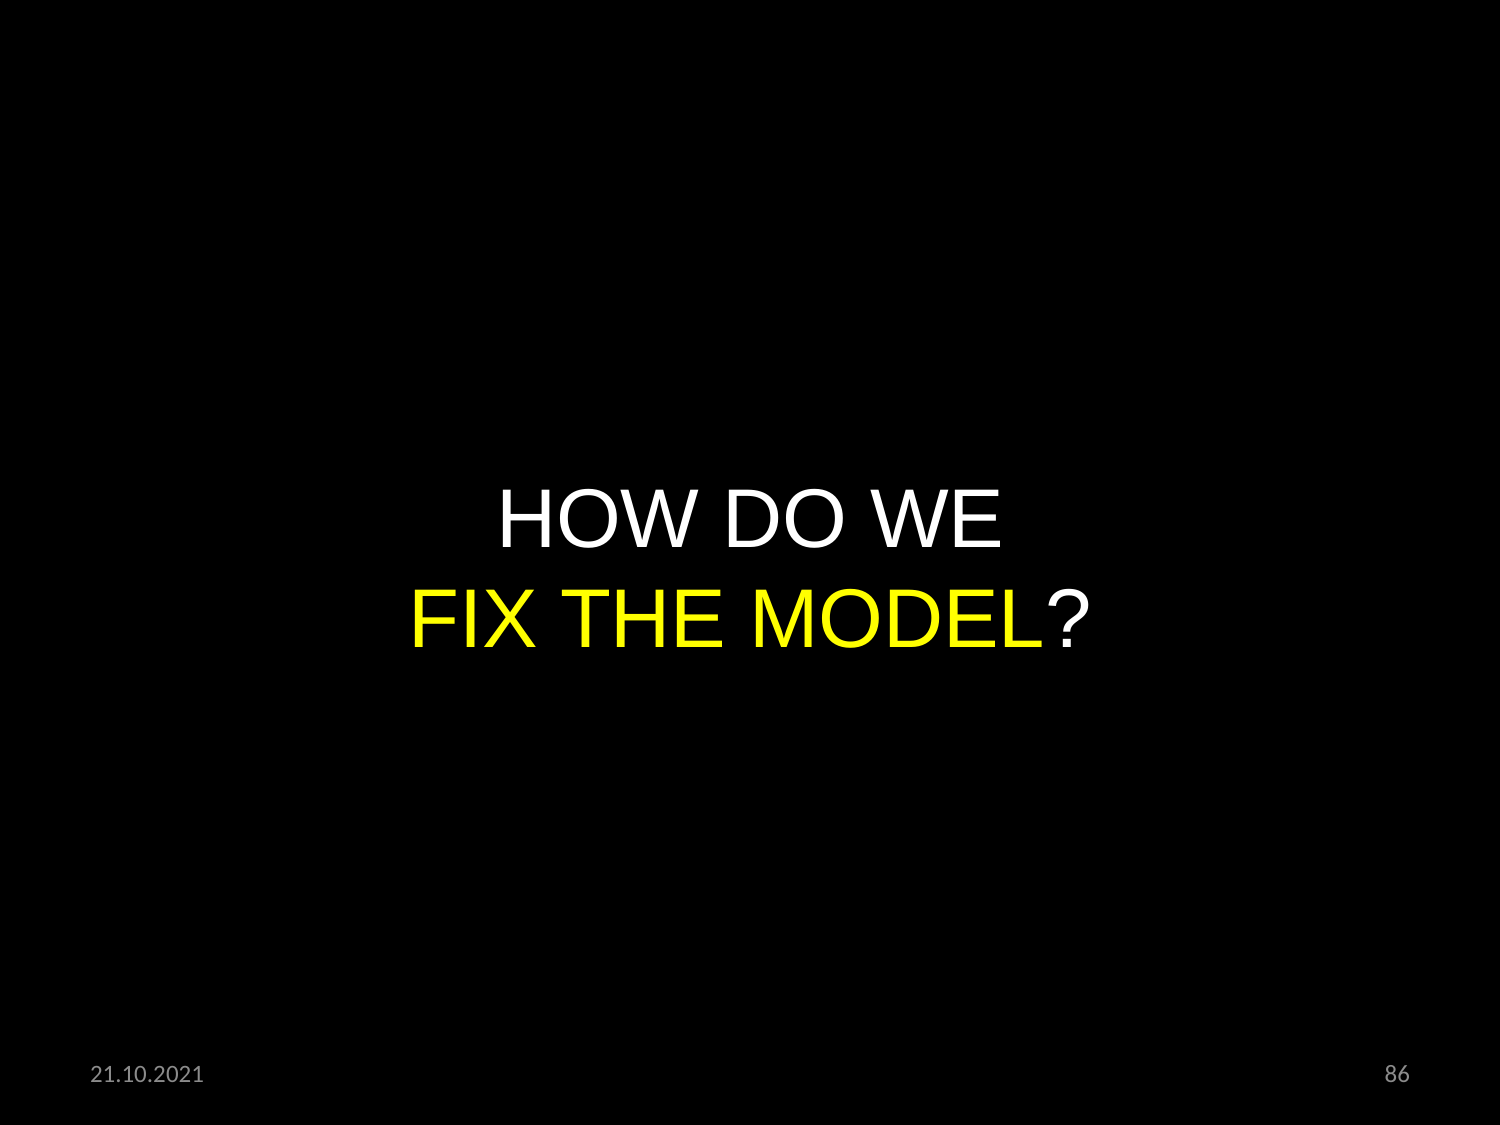

HOW DO WE
FIX THE MODEL?
21.10.2021
86